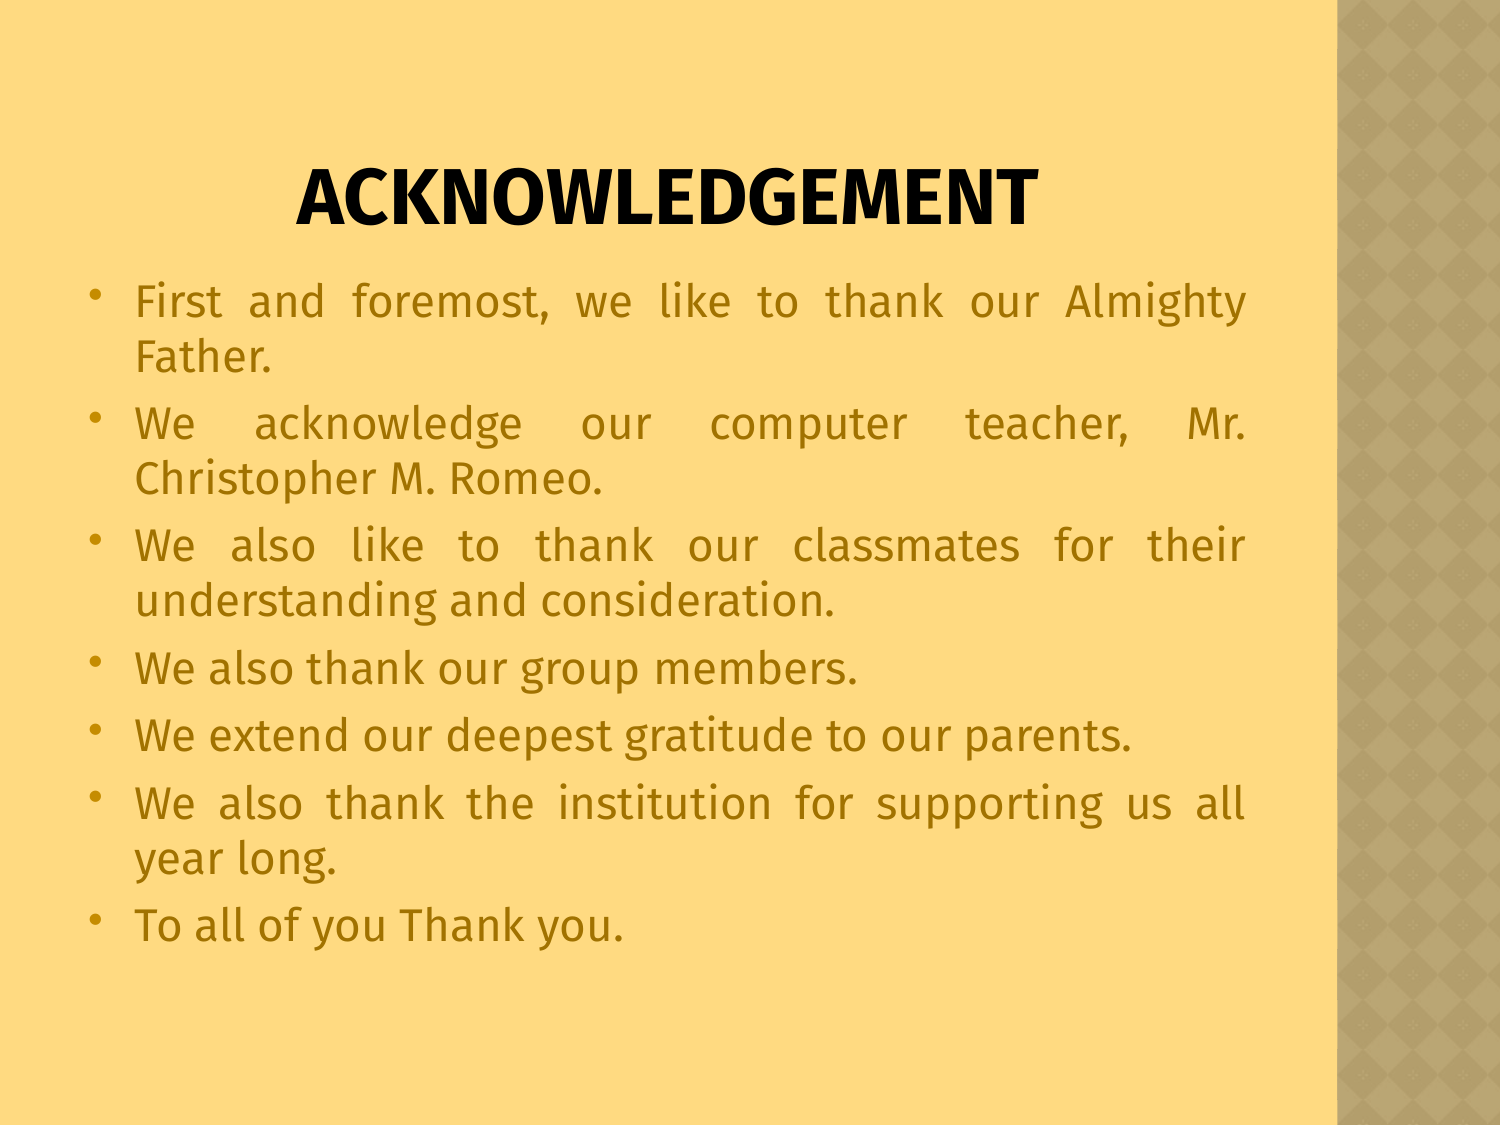

# Acknowledgement
First and foremost, we like to thank our Almighty Father.
We acknowledge our computer teacher, Mr. Christopher M. Romeo.
We also like to thank our classmates for their understanding and consideration.
We also thank our group members.
We extend our deepest gratitude to our parents.
We also thank the institution for supporting us all year long.
To all of you Thank you.